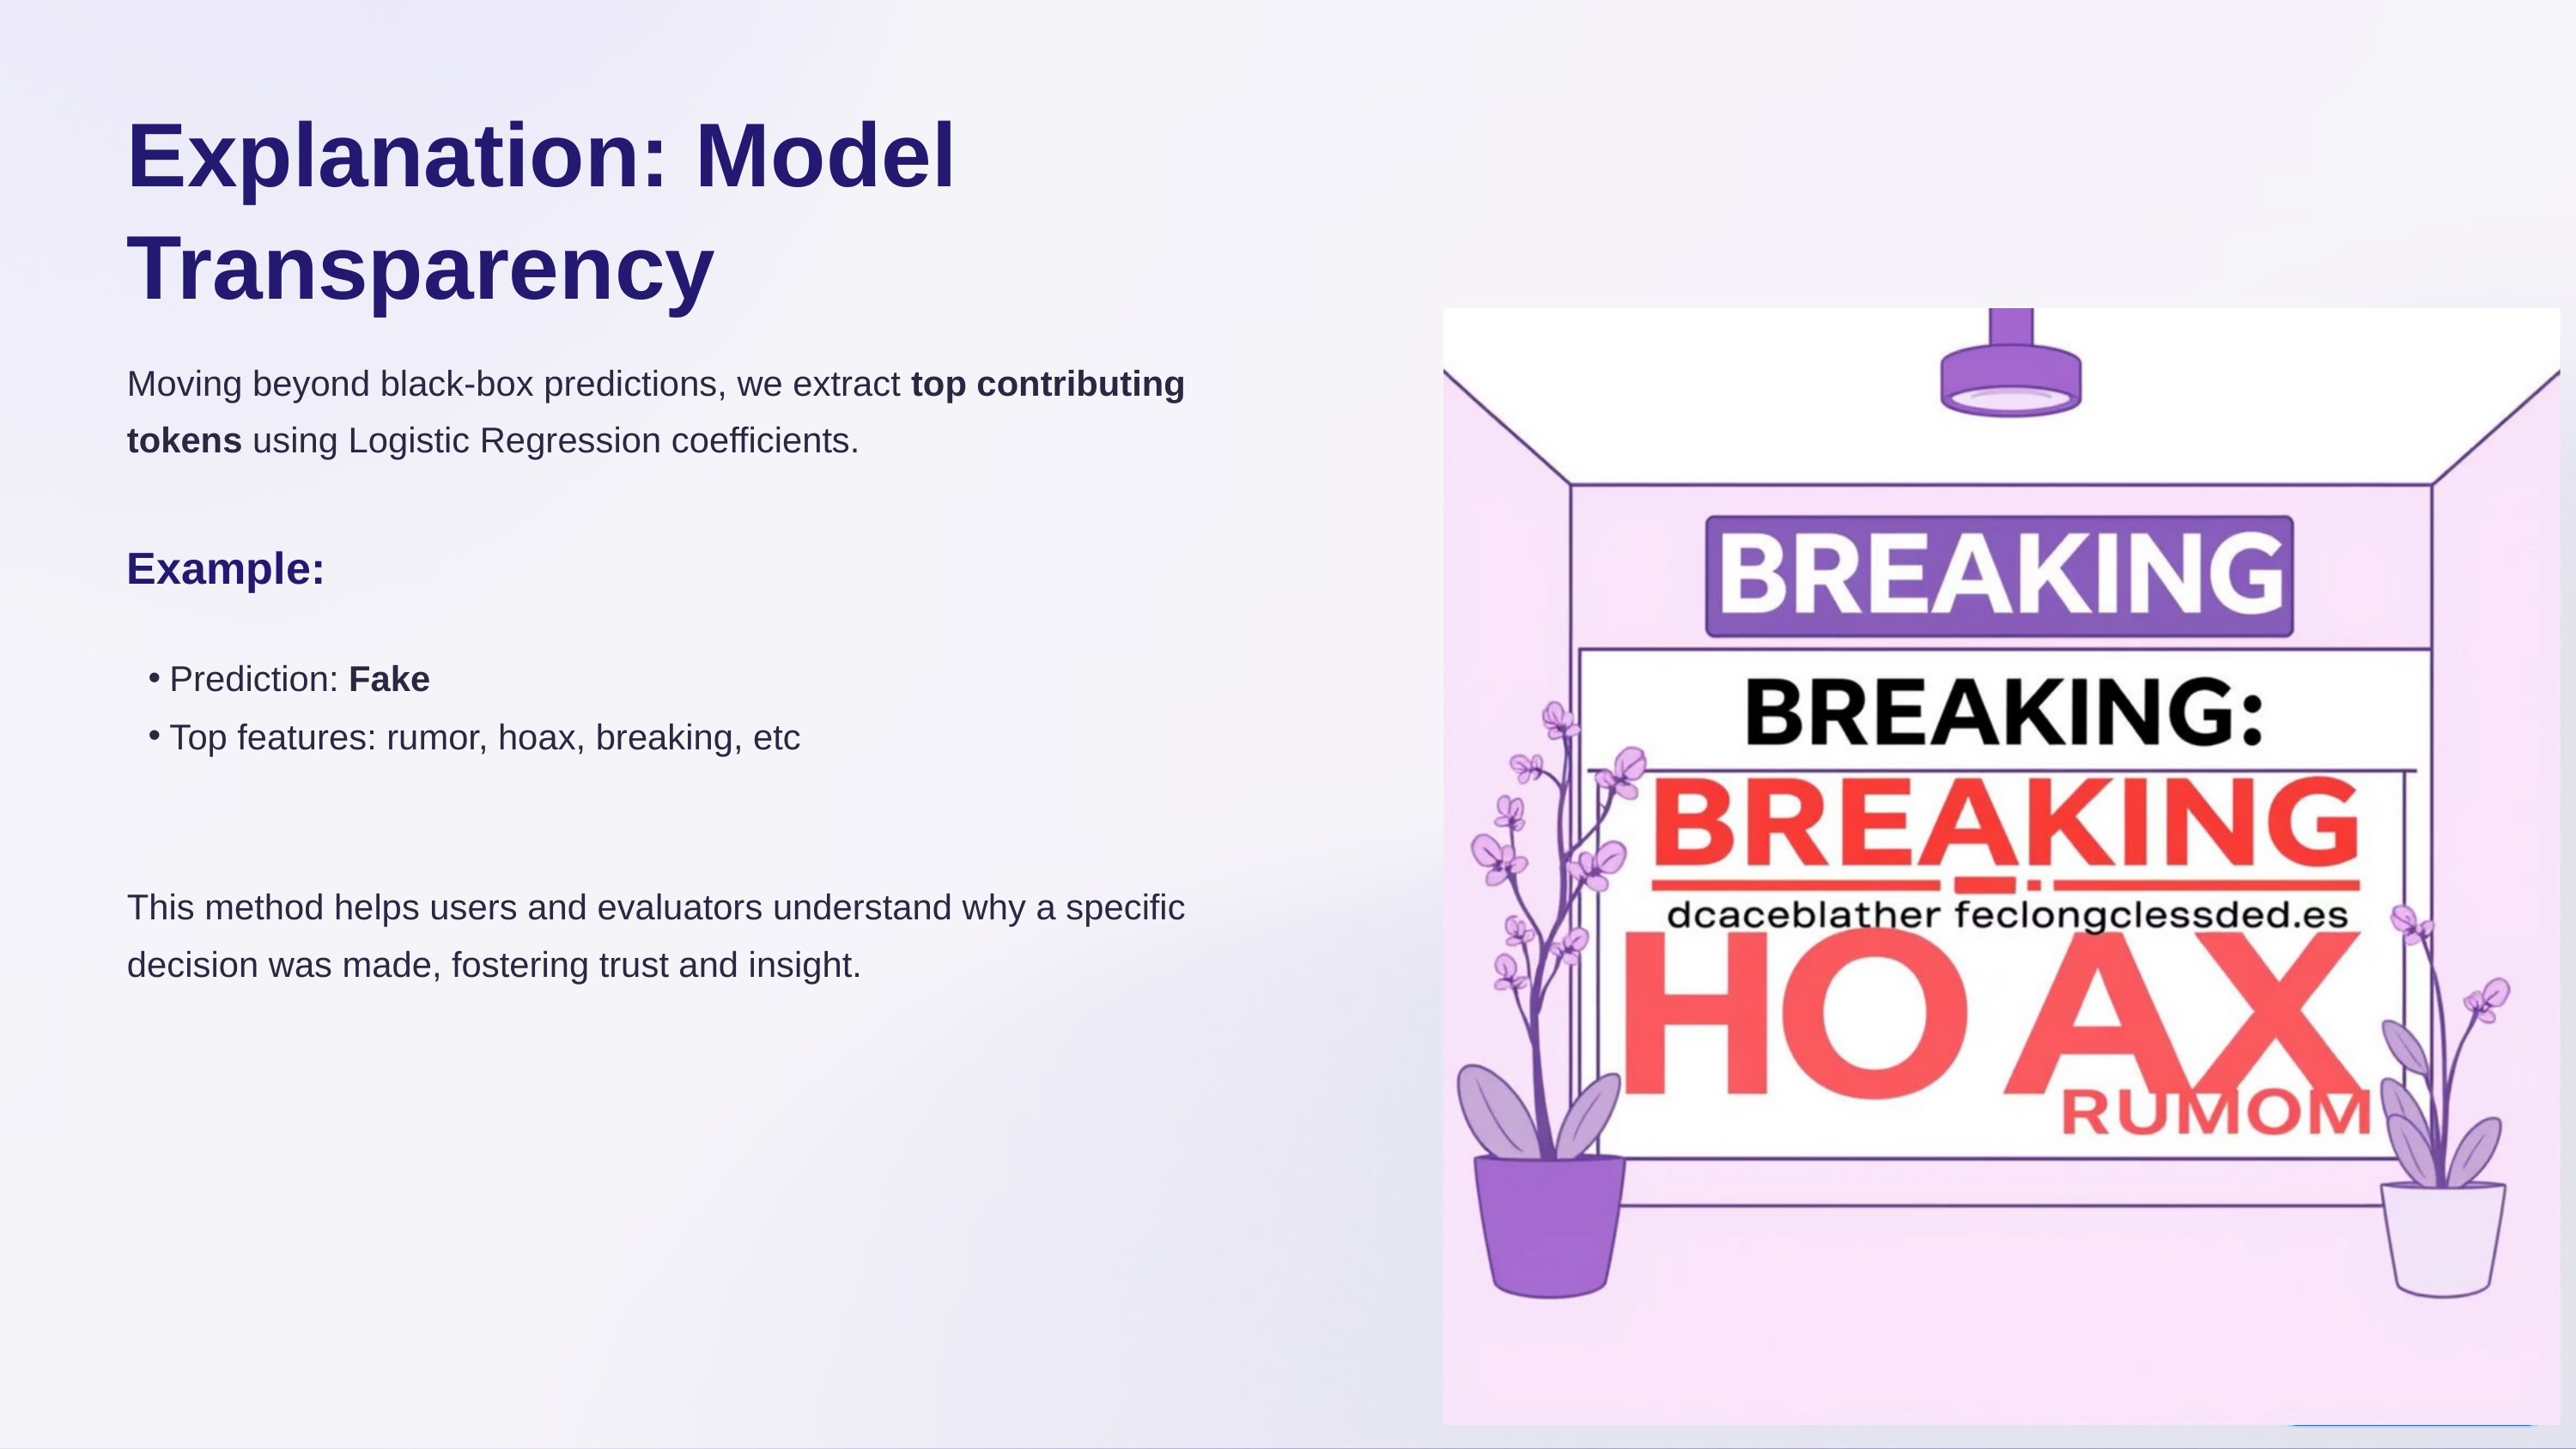

Explanation: Model Transparency

Moving beyond black-box predictions, we extract top contributing tokens using Logistic Regression coefficients.
Example:
Prediction: Fake
Top features: rumor, hoax, breaking, etc
This method helps users and evaluators understand why a specific decision was made, fostering trust and insight.